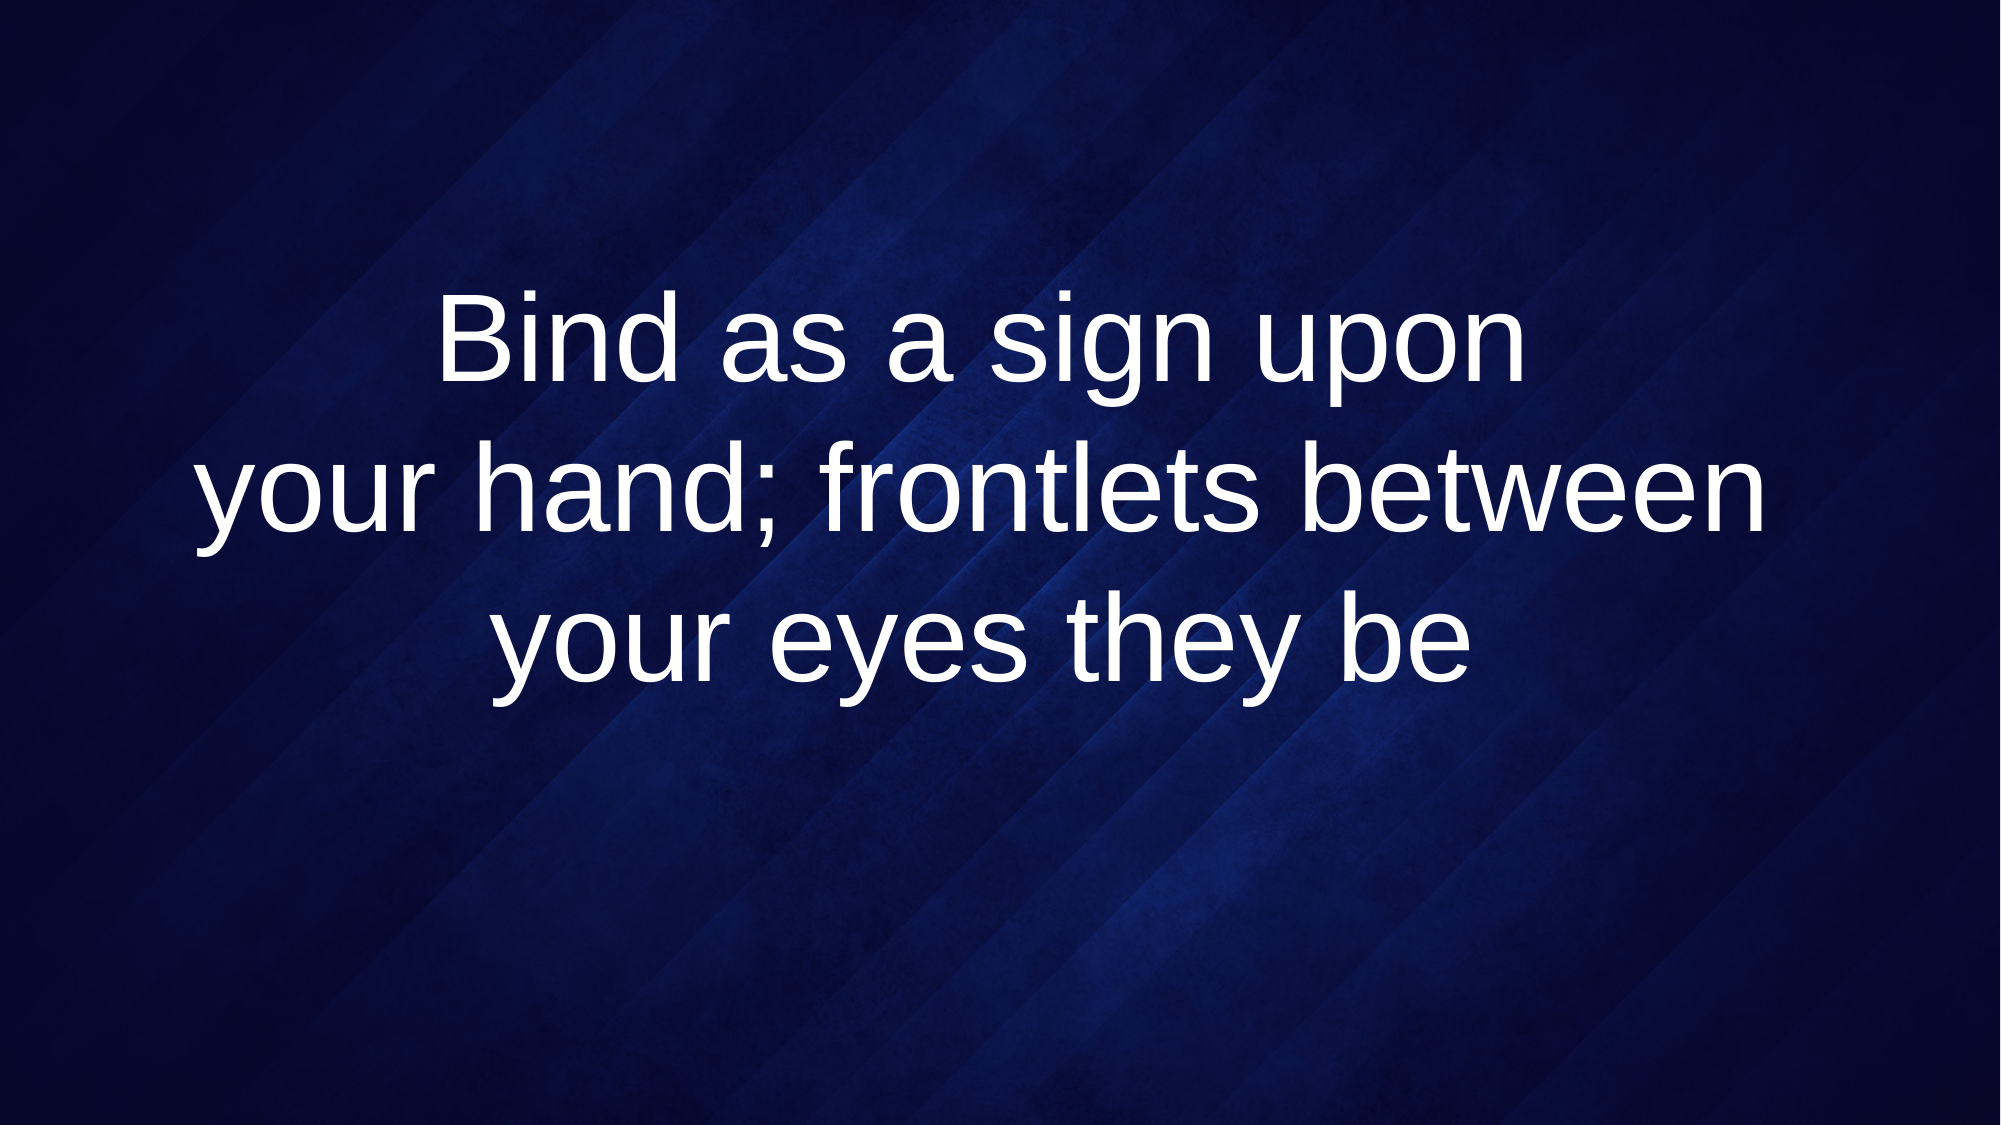

# Bind as a sign upon your hand; frontlets between your eyes they be